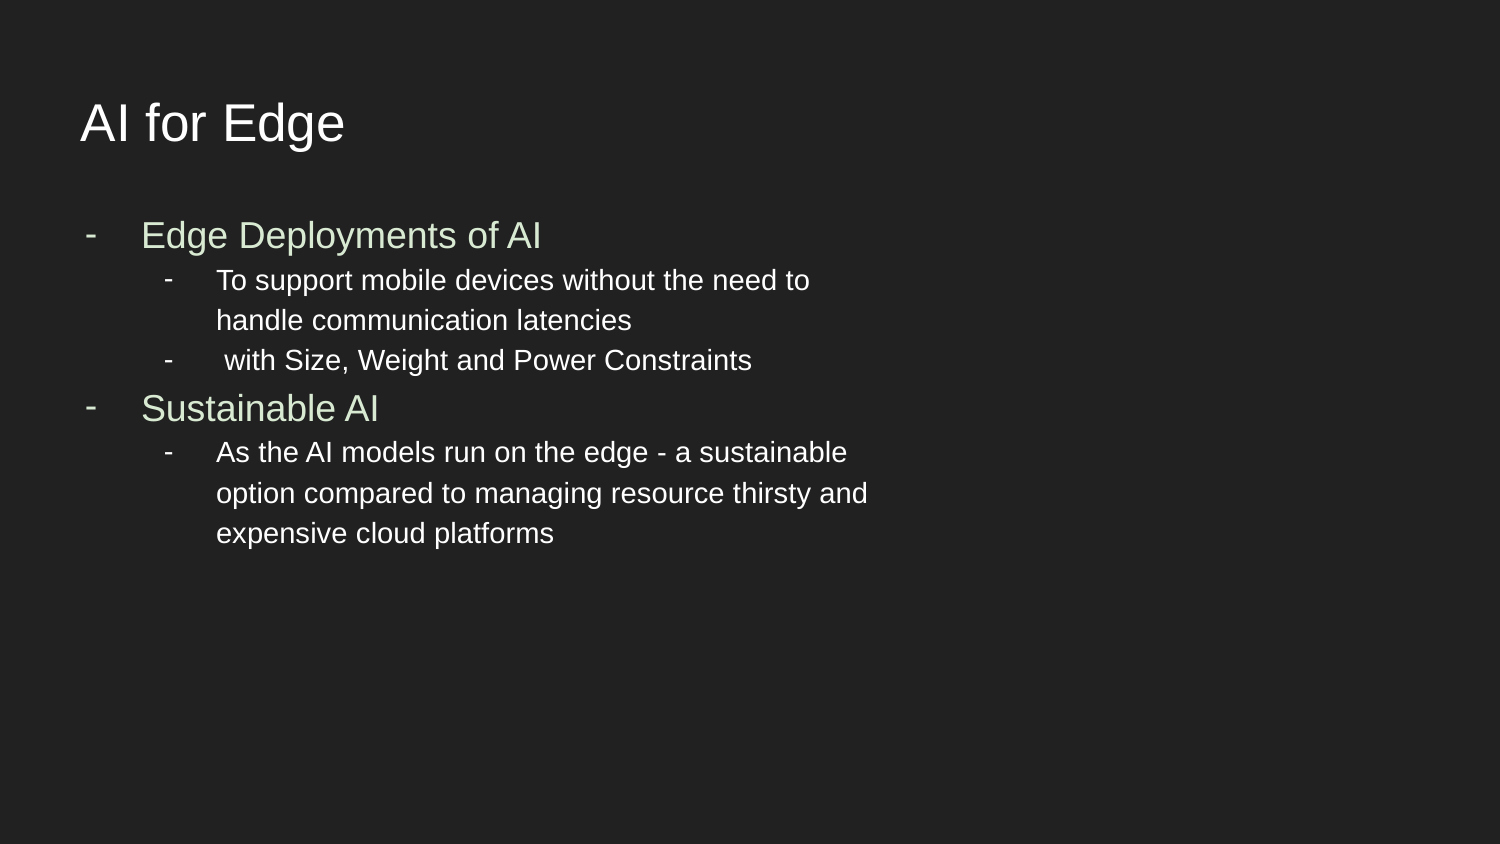

# AI for Edge
Edge Deployments of AI
To support mobile devices without the need to handle communication latencies
 with Size, Weight and Power Constraints
Sustainable AI
As the AI models run on the edge - a sustainable option compared to managing resource thirsty and expensive cloud platforms